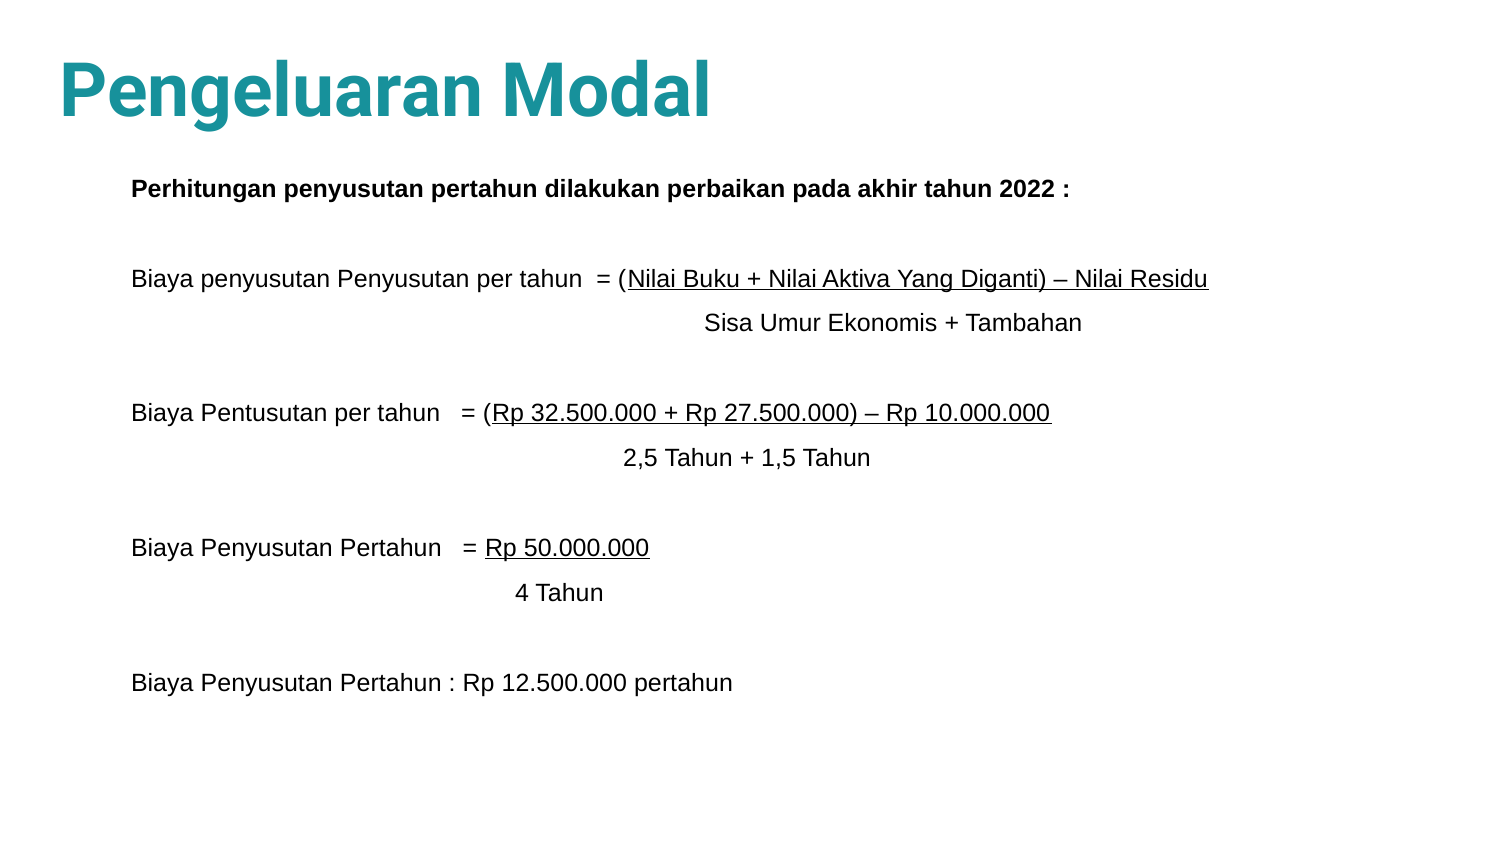

Pengeluaran Modal
Perhitungan penyusutan pertahun dilakukan perbaikan pada akhir tahun 2022 :

Biaya penyusutan Penyusutan per tahun  = (Nilai Buku + Nilai Aktiva Yang Diganti) – Nilai Residu
		                                       Sisa Umur Ekonomis + Tambahan

Biaya Pentusutan per tahun   = (Rp 32.500.000 + Rp 27.500.000) – Rp 10.000.000
			      2,5 Tahun + 1,5 Tahun

Biaya Penyusutan Pertahun   = Rp 50.000.000
		            4 Tahun

Biaya Penyusutan Pertahun : Rp 12.500.000 pertahun